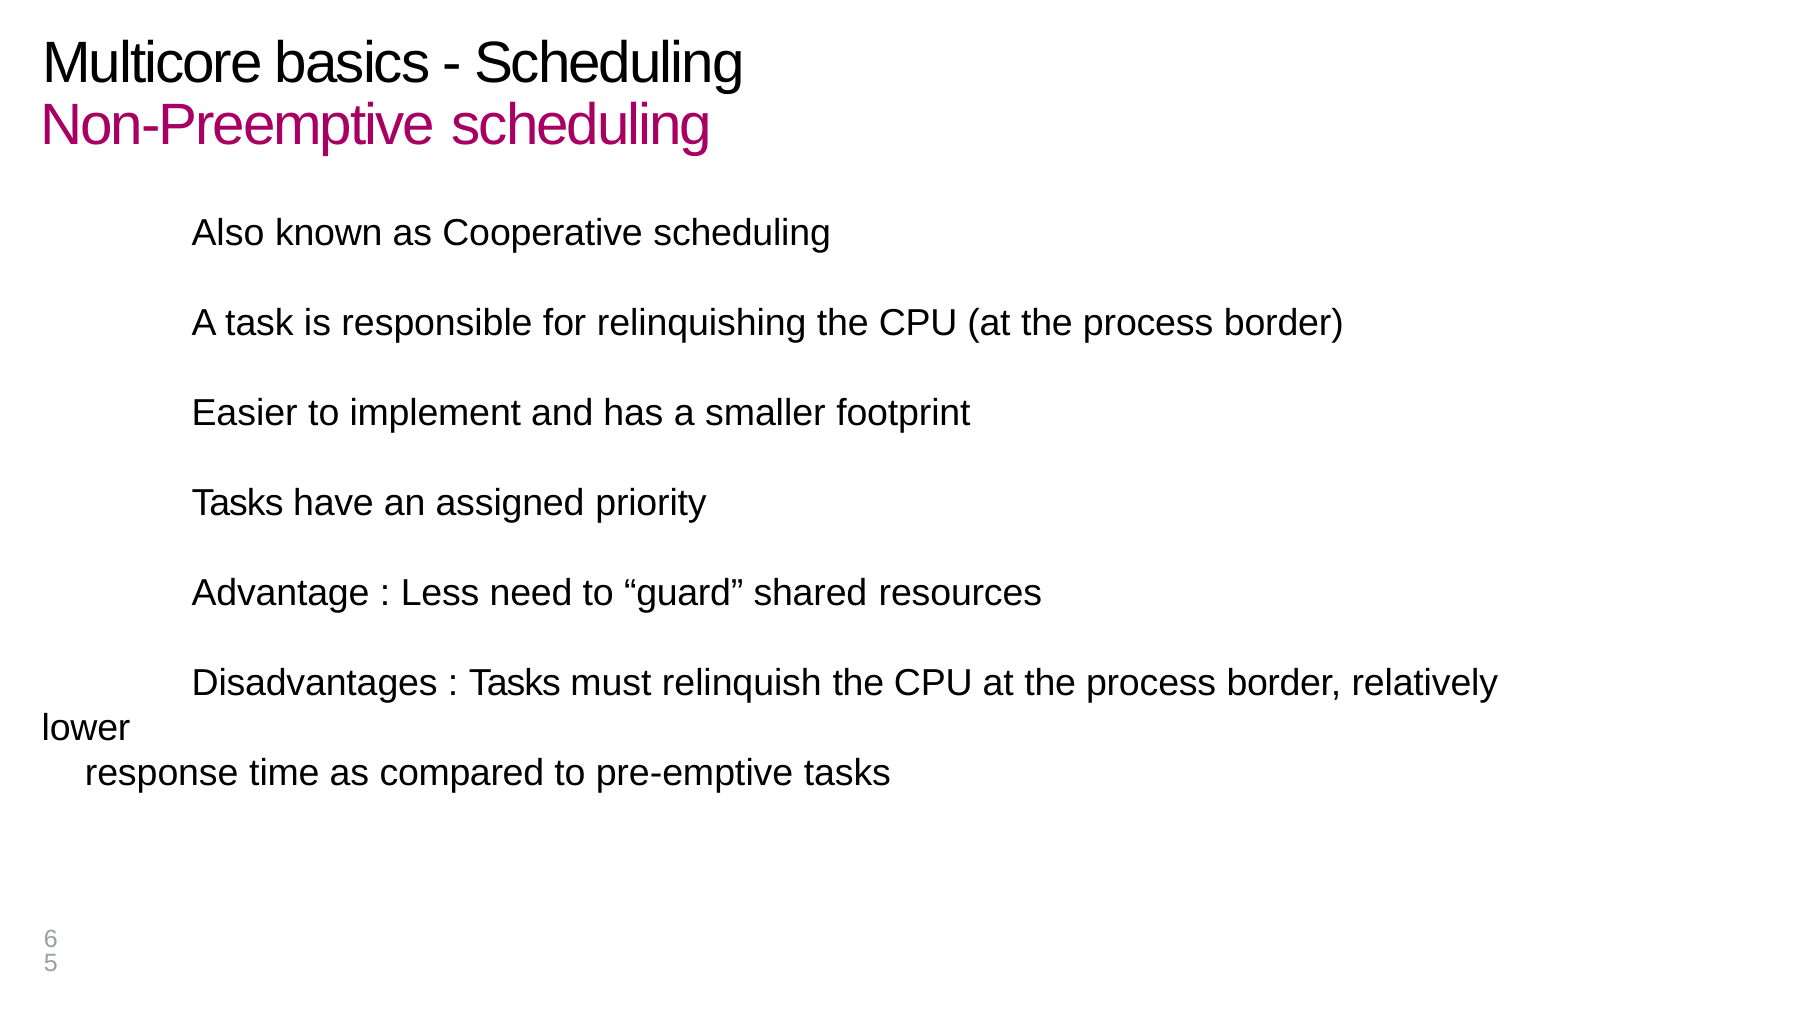

# Multicore basics - Scheduling  Non-Preemptive scheduling
	Also known as Cooperative scheduling

	A task is responsible for relinquishing the CPU (at the process border)

	Easier to implement and has a smaller footprint

	Tasks have an assigned priority

	Advantage : Less need to “guard” shared resources

	Disadvantages : Tasks must relinquish the CPU at the process border, relatively lower
response time as compared to pre-emptive tasks
65